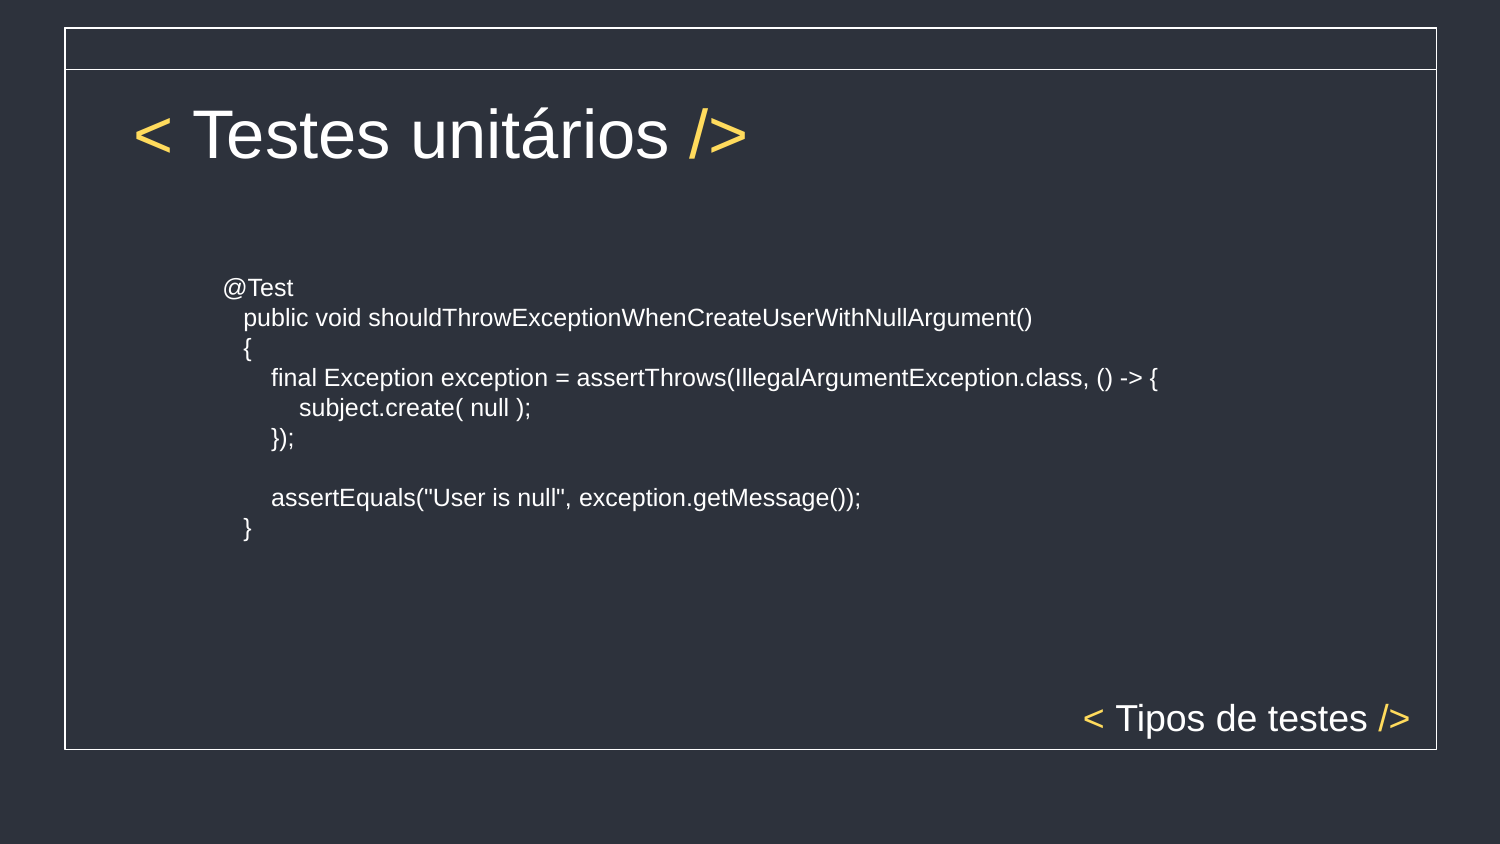

# < Testes unitários />
 @Test
    public void shouldThrowExceptionWhenCreateUserWithNullArgument()
    {
        final Exception exception = assertThrows(IllegalArgumentException.class, () -> {
            subject.create( null );
        });

        assertEquals("User is null", exception.getMessage());
    }
< Tipos de testes />